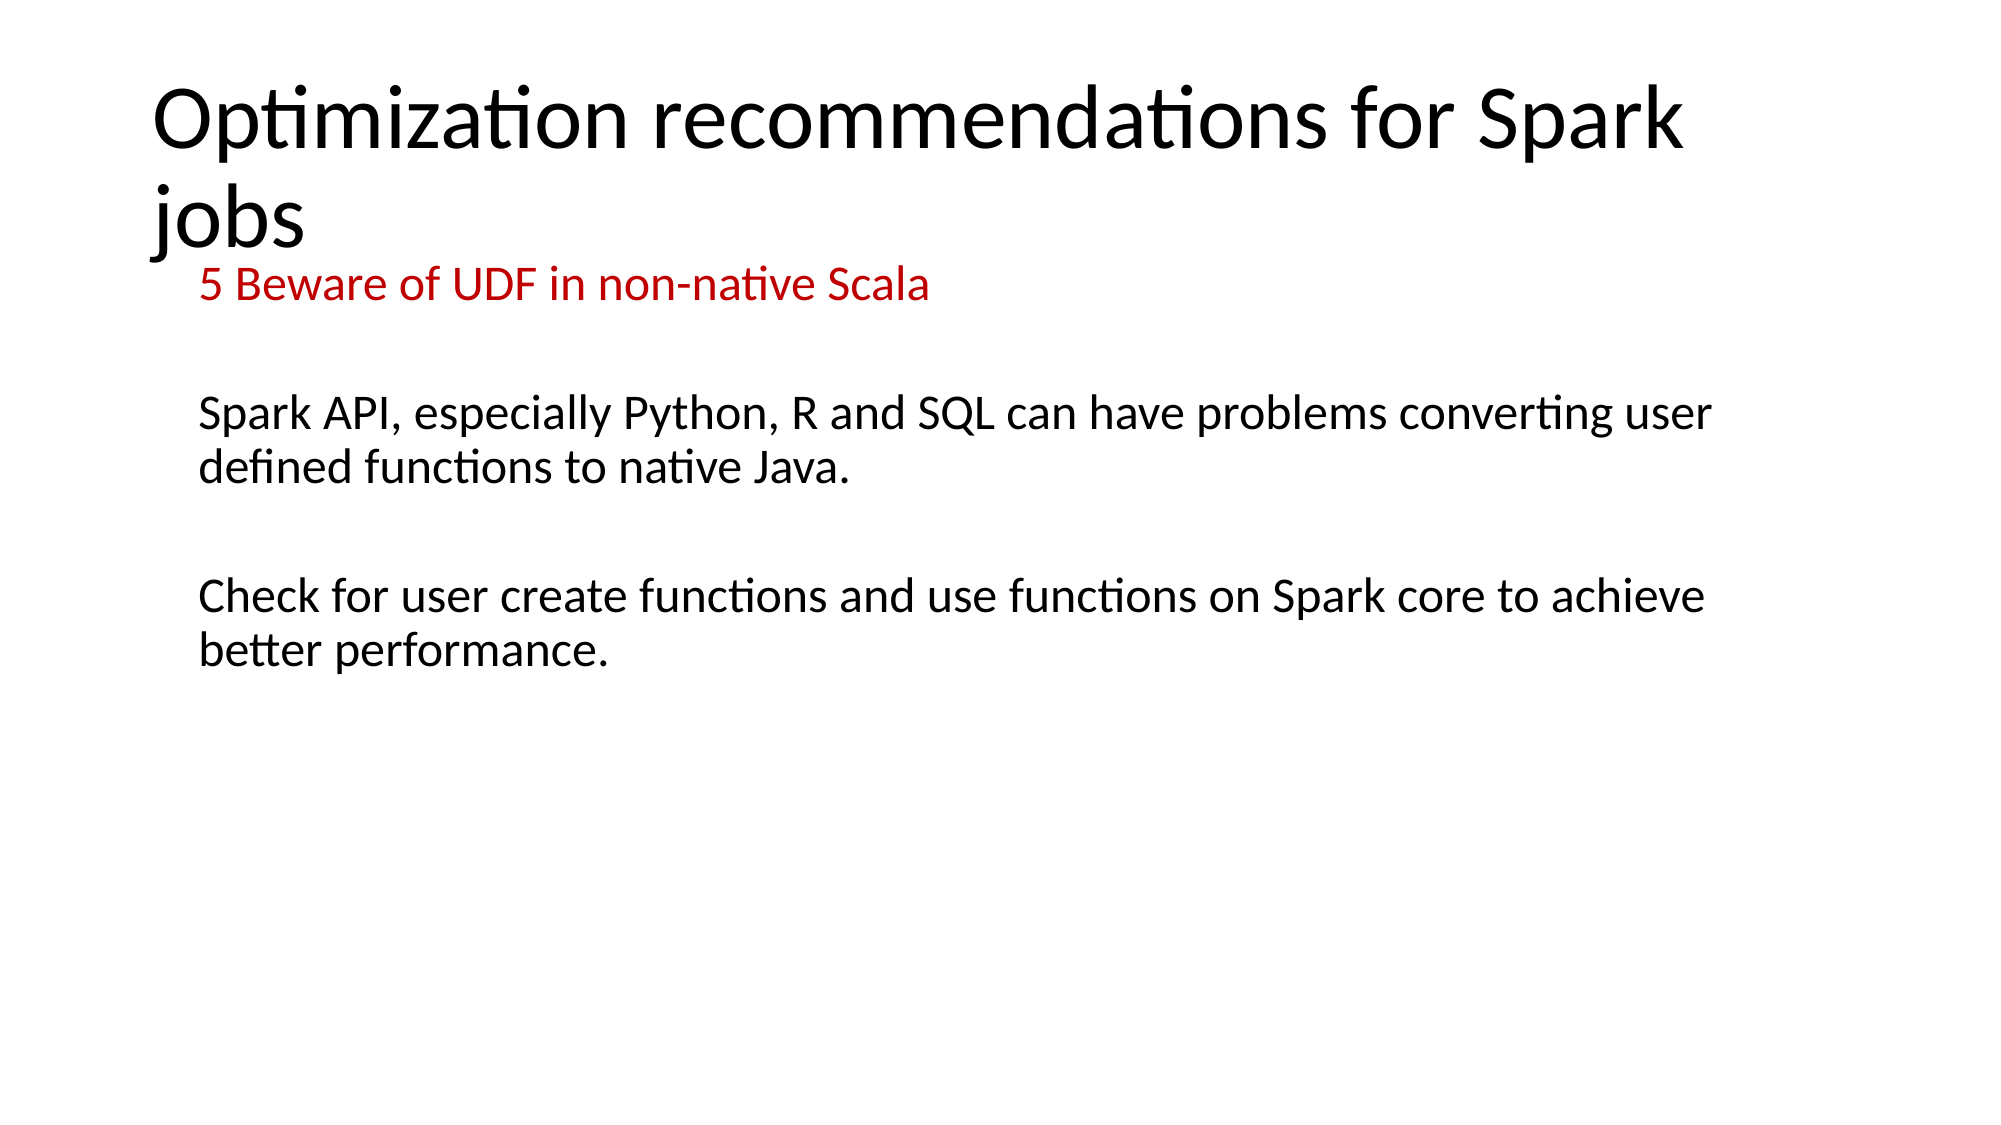

# Optimization recommendations for Spark jobs
5 Beware of UDF in non-native Scala

Spark API, especially Python, R and SQL can have problems converting user defined functions to native Java.

Check for user create functions and use functions on Spark core to achieve better performance.